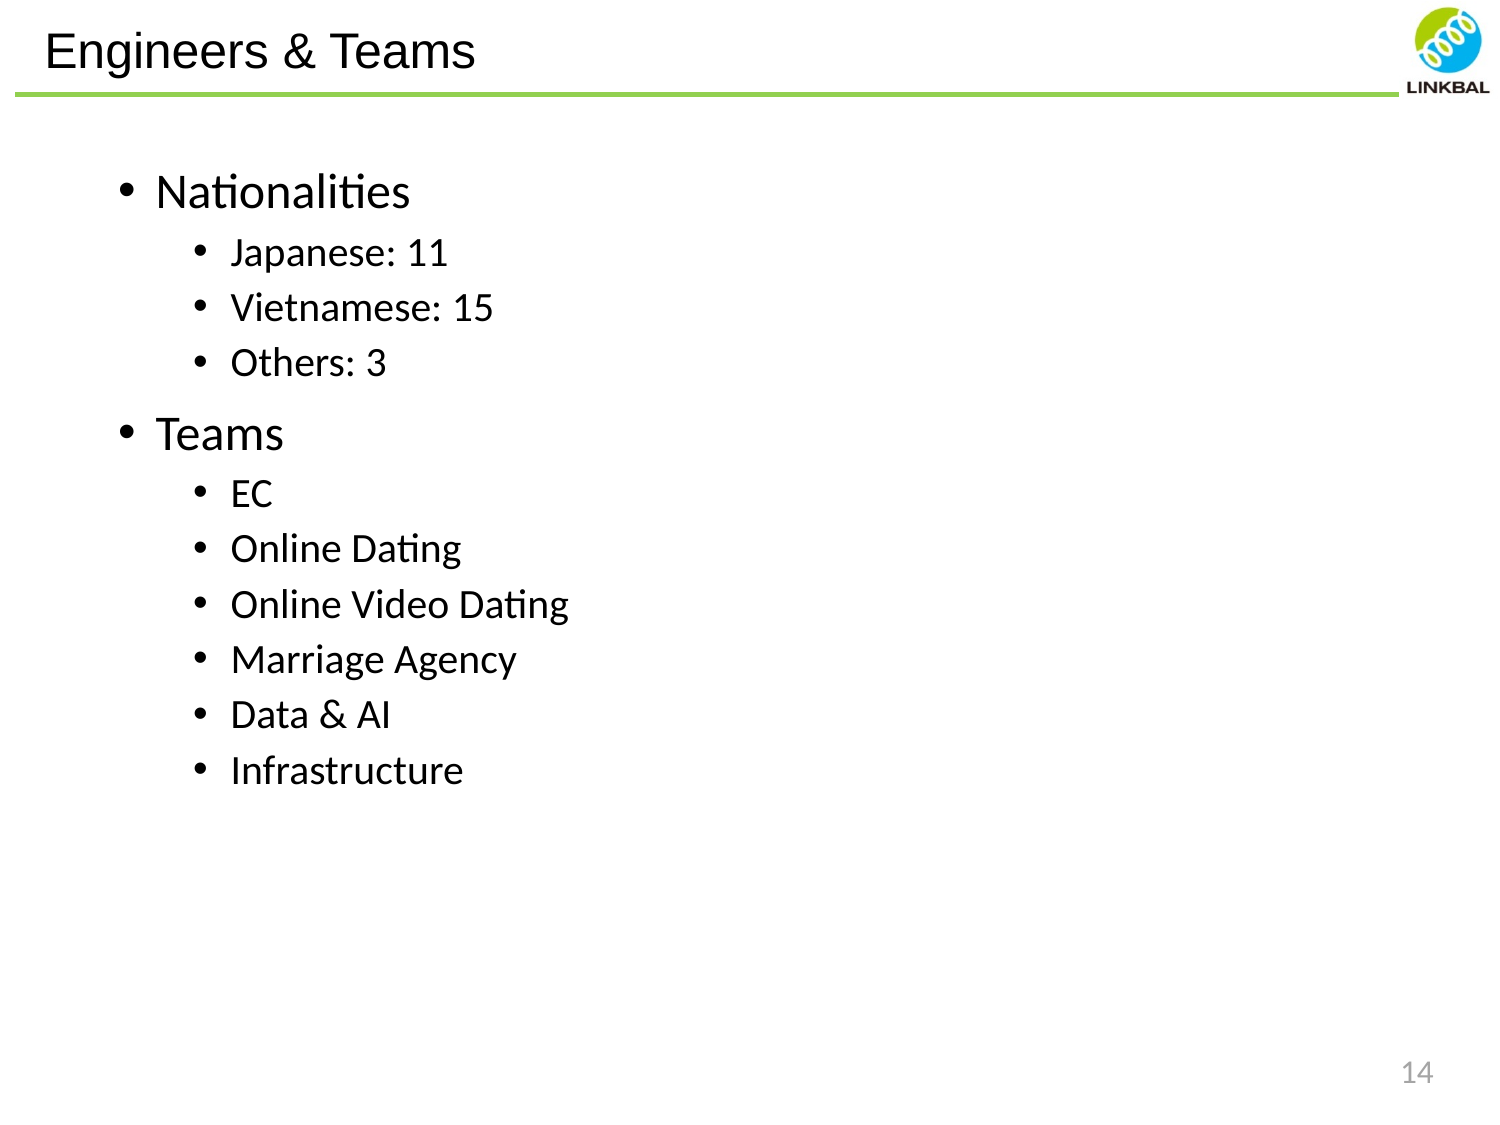

Engineers & Teams
Nationalities
Japanese: 11
Vietnamese: 15
Others: 3
Teams
EC
Online Dating
Online Video Dating
Marriage Agency
Data & AI
Infrastructure